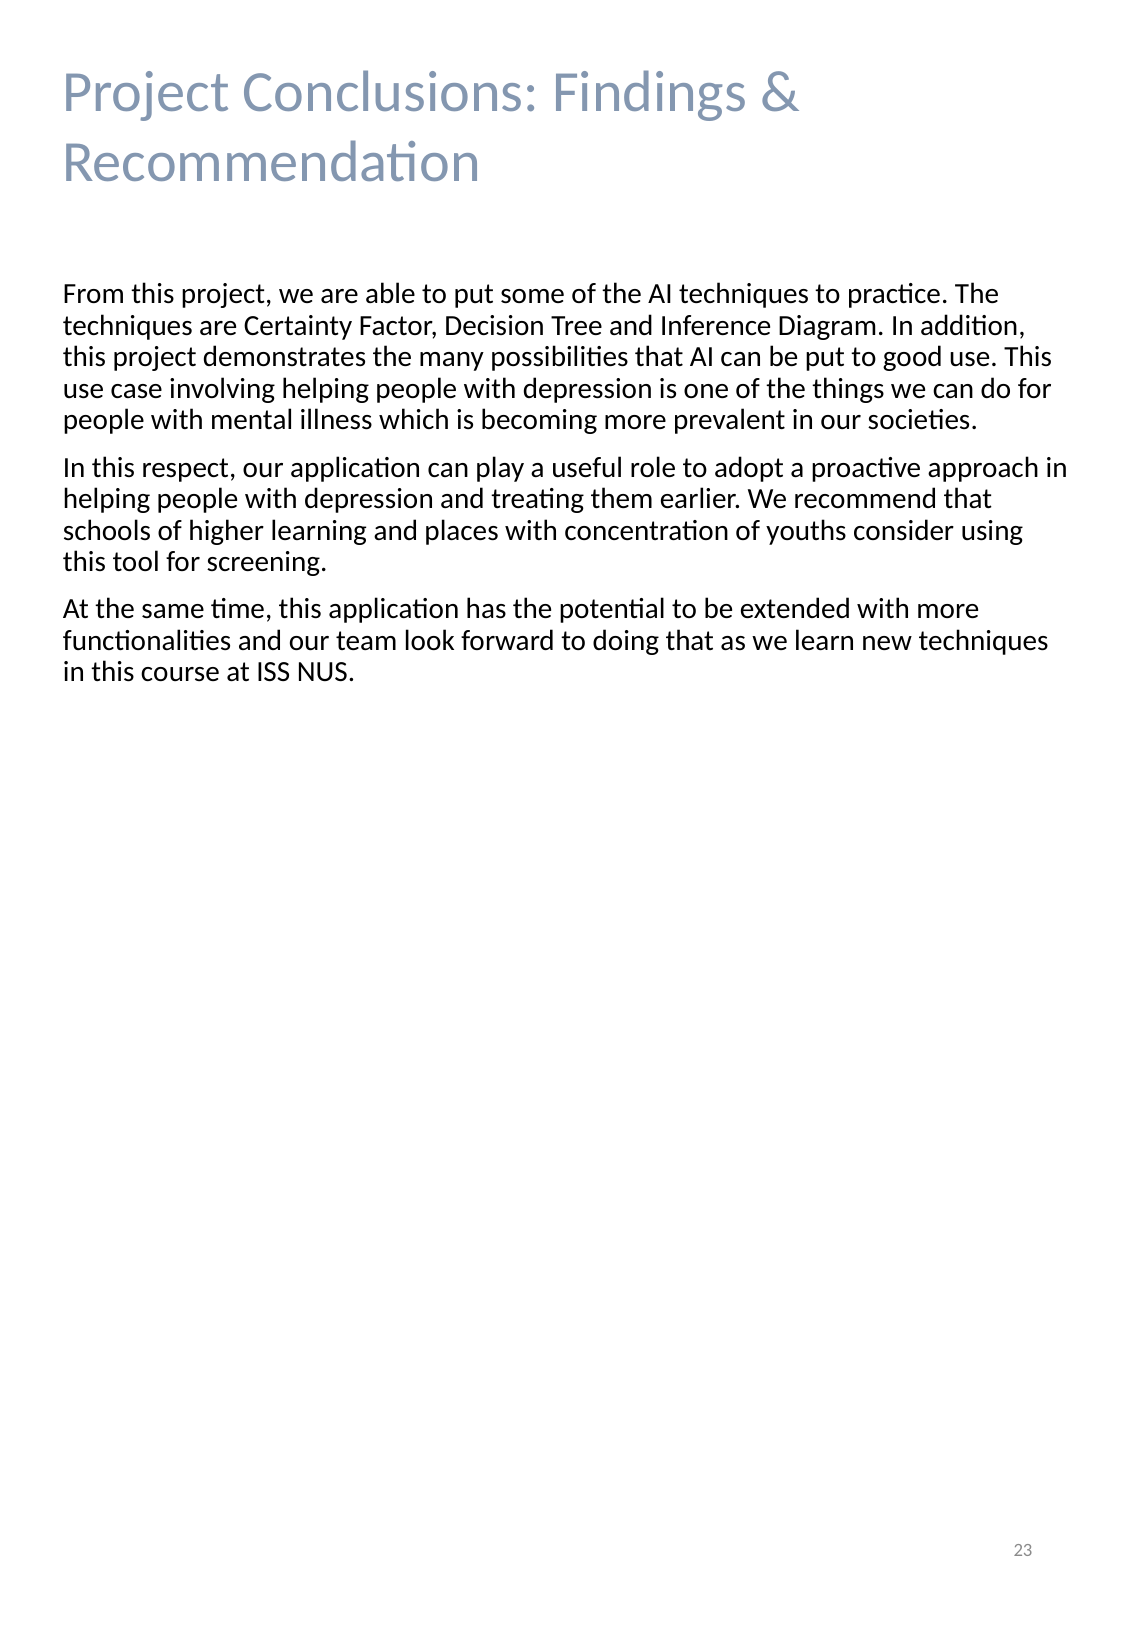

Project Conclusions: Findings & Recommendation
From this project, we are able to put some of the AI techniques to practice. The techniques are Certainty Factor, Decision Tree and Inference Diagram. In addition, this project demonstrates the many possibilities that AI can be put to good use. This use case involving helping people with depression is one of the things we can do for people with mental illness which is becoming more prevalent in our societies.
In this respect, our application can play a useful role to adopt a proactive approach in helping people with depression and treating them earlier. We recommend that schools of higher learning and places with concentration of youths consider using this tool for screening.
At the same time, this application has the potential to be extended with more functionalities and our team look forward to doing that as we learn new techniques in this course at ISS NUS.
23